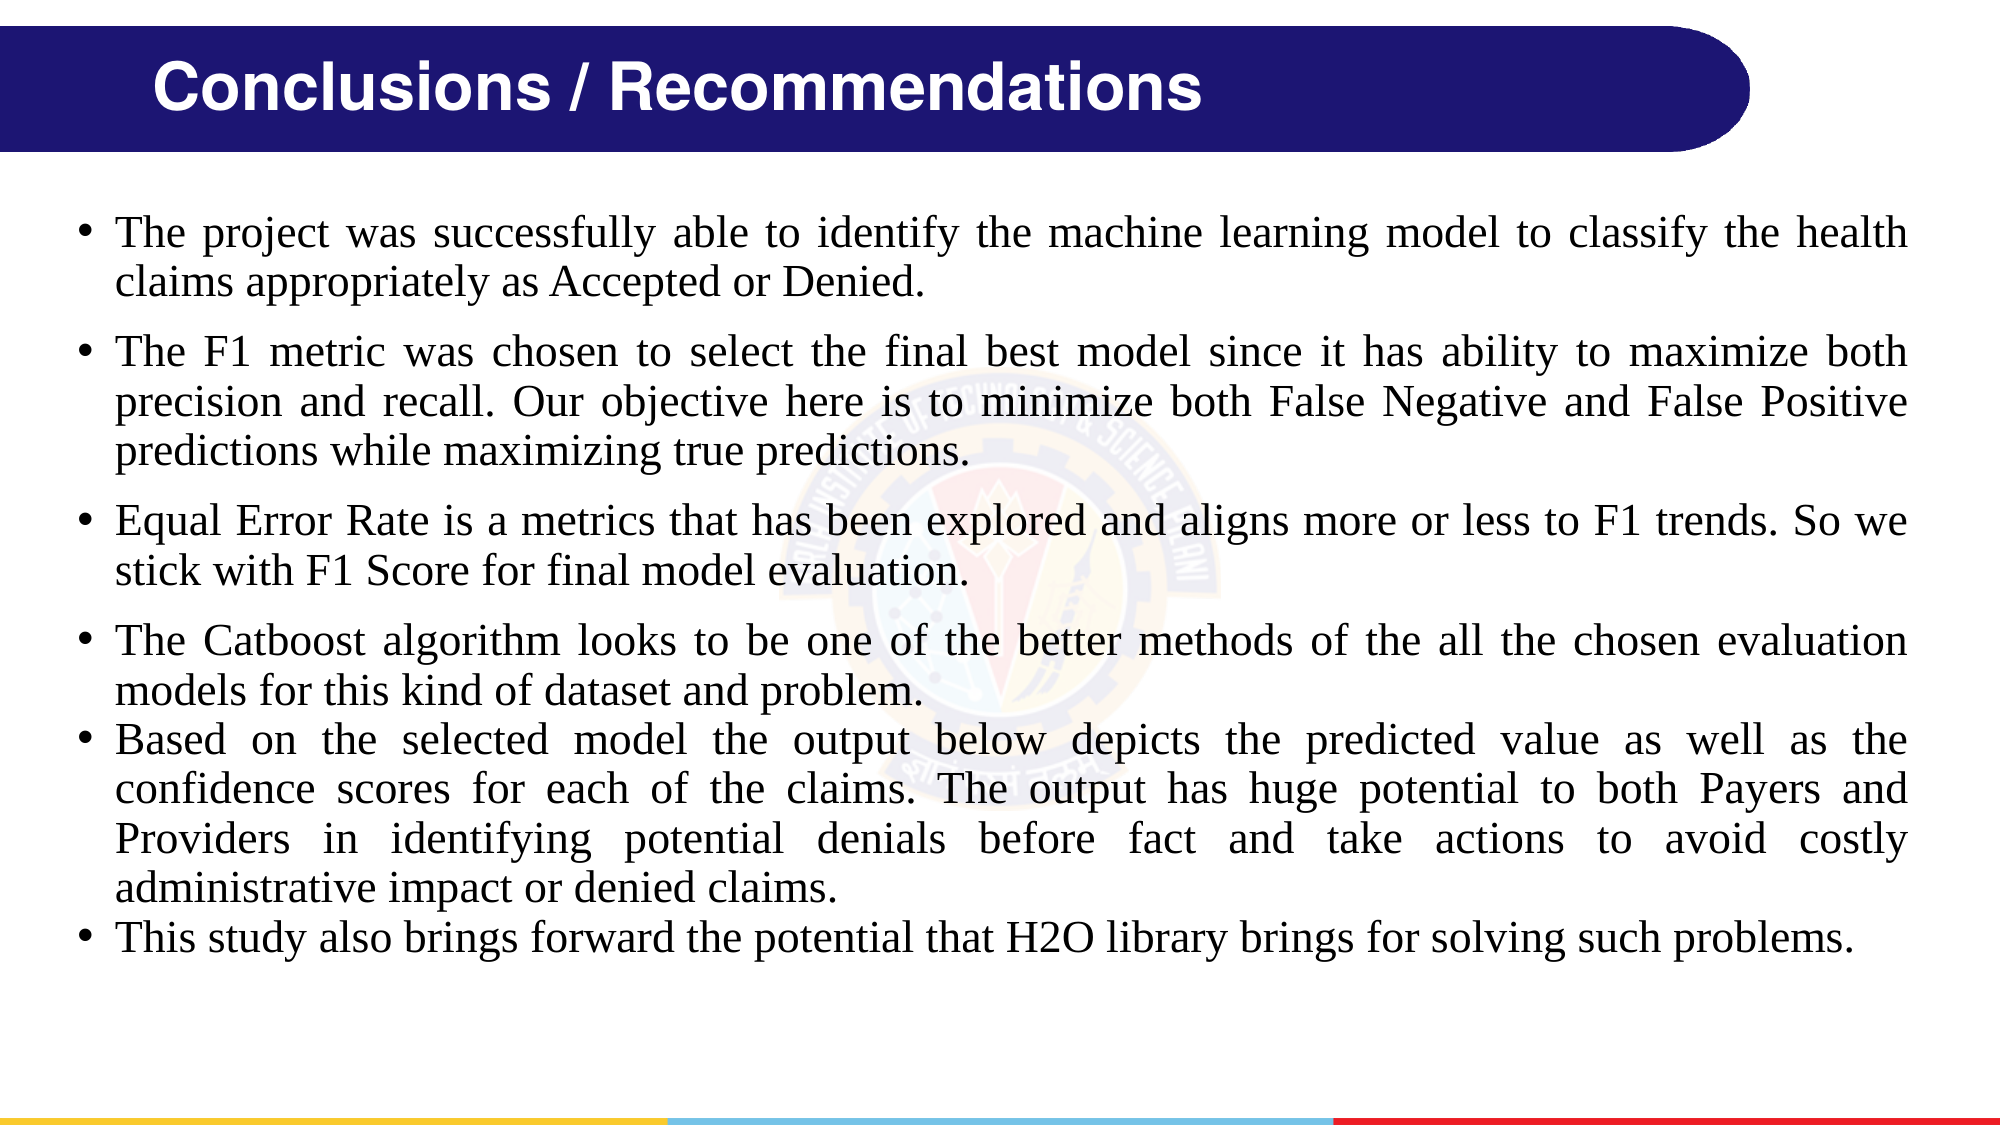

# Conclusions / Recommendations
The project was successfully able to identify the machine learning model to classify the health claims appropriately as Accepted or Denied.
The F1 metric was chosen to select the final best model since it has ability to maximize both precision and recall. Our objective here is to minimize both False Negative and False Positive predictions while maximizing true predictions.
Equal Error Rate is a metrics that has been explored and aligns more or less to F1 trends. So we stick with F1 Score for final model evaluation.
The Catboost algorithm looks to be one of the better methods of the all the chosen evaluation models for this kind of dataset and problem.
Based on the selected model the output below depicts the predicted value as well as the confidence scores for each of the claims. The output has huge potential to both Payers and Providers in identifying potential denials before fact and take actions to avoid costly administrative impact or denied claims.
This study also brings forward the potential that H2O library brings for solving such problems.